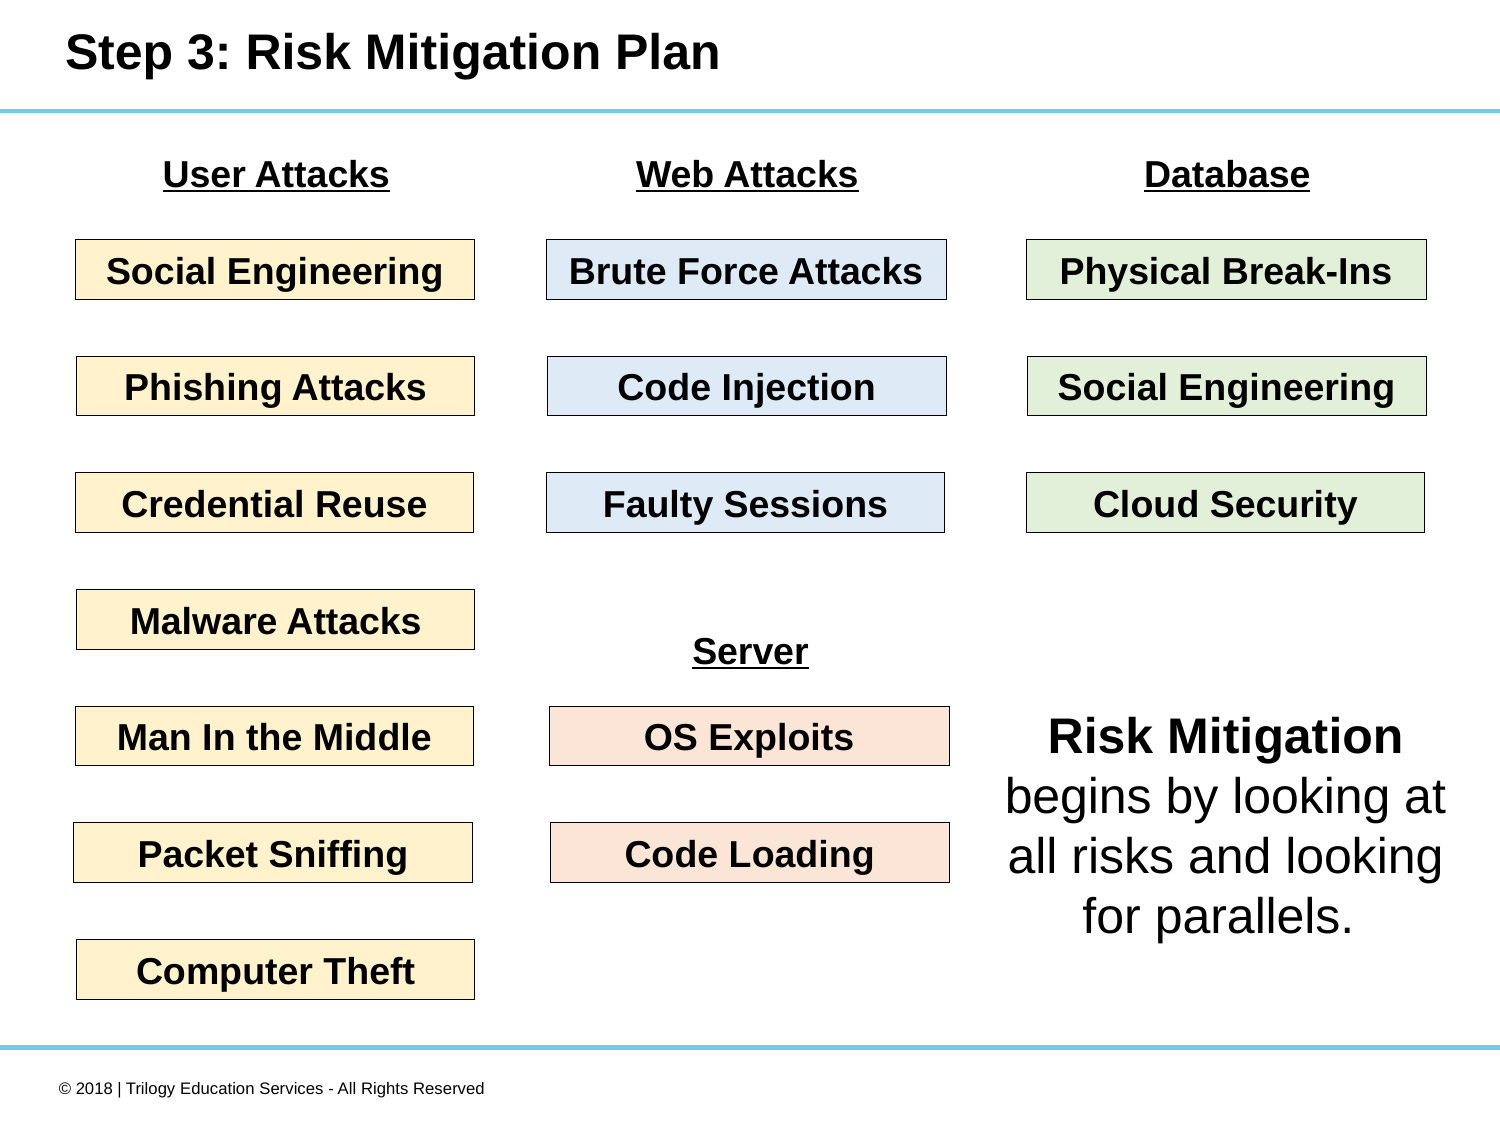

# Step 3: Risk Mitigation Plan
User Attacks
Web Attacks
Database
Social Engineering
Brute Force Attacks
Physical Break-Ins
Phishing Attacks
Code Injection
Social Engineering
Credential Reuse
Faulty Sessions
Cloud Security
Malware Attacks
Server
Risk Mitigation begins by looking at all risks and looking for parallels.
Man In the Middle
OS Exploits
Packet Sniffing
Code Loading
Computer Theft